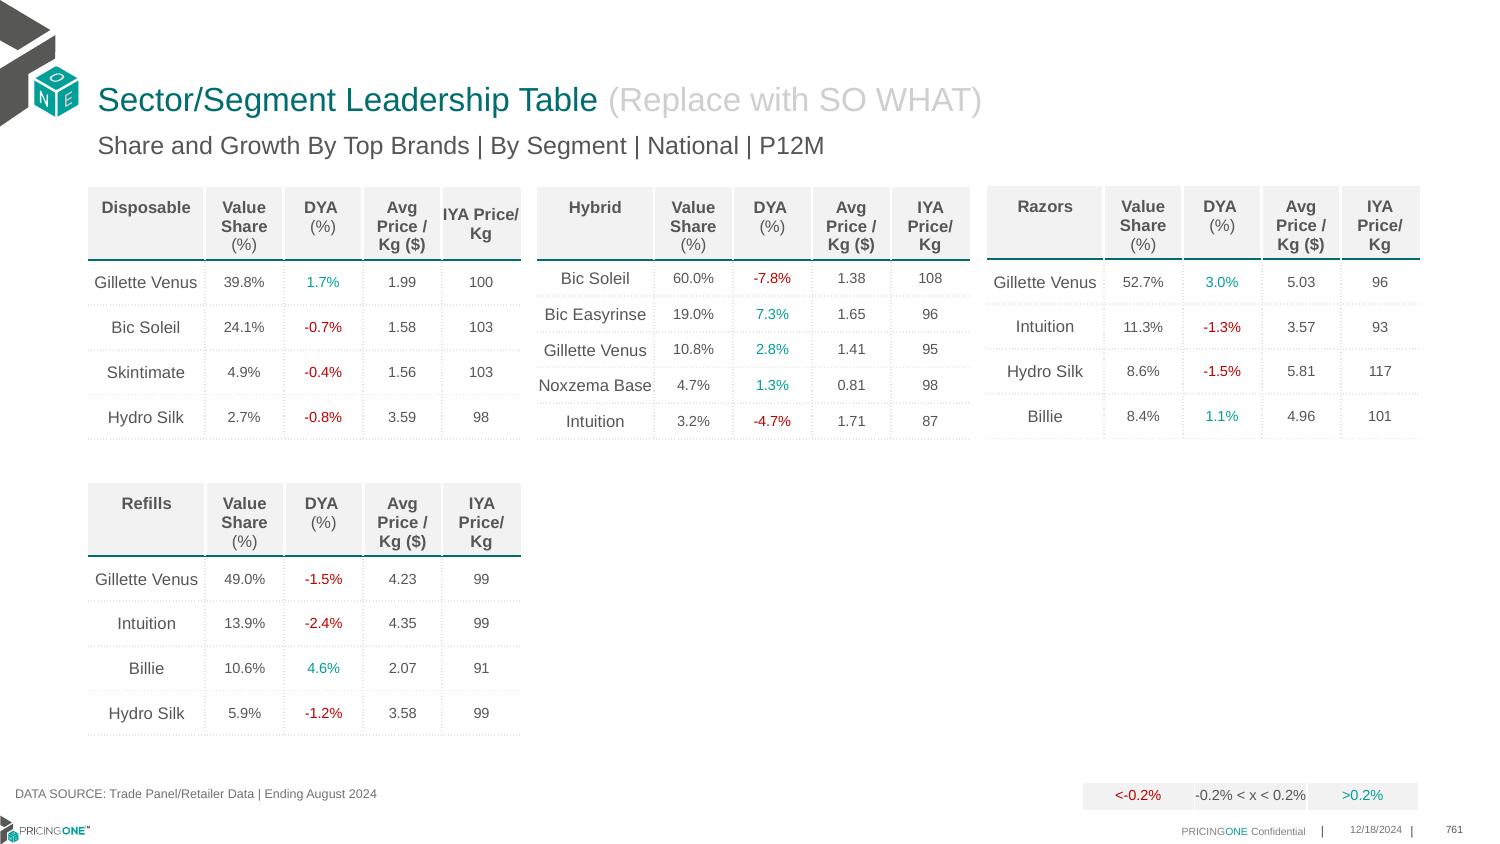

# Sector/Segment Leadership Table (Replace with SO WHAT)
Share and Growth By Top Brands | By Segment | National | P12M
| Razors | Value Share (%) | DYA (%) | Avg Price /Kg ($) | IYA Price/Kg |
| --- | --- | --- | --- | --- |
| Gillette Venus | 52.7% | 3.0% | 5.03 | 96 |
| Intuition | 11.3% | -1.3% | 3.57 | 93 |
| Hydro Silk | 8.6% | -1.5% | 5.81 | 117 |
| Billie | 8.4% | 1.1% | 4.96 | 101 |
| Disposable | Value Share (%) | DYA (%) | Avg Price /Kg ($) | IYA Price/ Kg |
| --- | --- | --- | --- | --- |
| Gillette Venus | 39.8% | 1.7% | 1.99 | 100 |
| Bic Soleil | 24.1% | -0.7% | 1.58 | 103 |
| Skintimate | 4.9% | -0.4% | 1.56 | 103 |
| Hydro Silk | 2.7% | -0.8% | 3.59 | 98 |
| Hybrid | Value Share (%) | DYA (%) | Avg Price /Kg ($) | IYA Price/Kg |
| --- | --- | --- | --- | --- |
| Bic Soleil | 60.0% | -7.8% | 1.38 | 108 |
| Bic Easyrinse | 19.0% | 7.3% | 1.65 | 96 |
| Gillette Venus | 10.8% | 2.8% | 1.41 | 95 |
| Noxzema Base | 4.7% | 1.3% | 0.81 | 98 |
| Intuition | 3.2% | -4.7% | 1.71 | 87 |
| Refills | Value Share (%) | DYA (%) | Avg Price /Kg ($) | IYA Price/Kg |
| --- | --- | --- | --- | --- |
| Gillette Venus | 49.0% | -1.5% | 4.23 | 99 |
| Intuition | 13.9% | -2.4% | 4.35 | 99 |
| Billie | 10.6% | 4.6% | 2.07 | 91 |
| Hydro Silk | 5.9% | -1.2% | 3.58 | 99 |
DATA SOURCE: Trade Panel/Retailer Data | Ending August 2024
| <-0.2% | -0.2% < x < 0.2% | >0.2% |
| --- | --- | --- |

12/18/2024
761